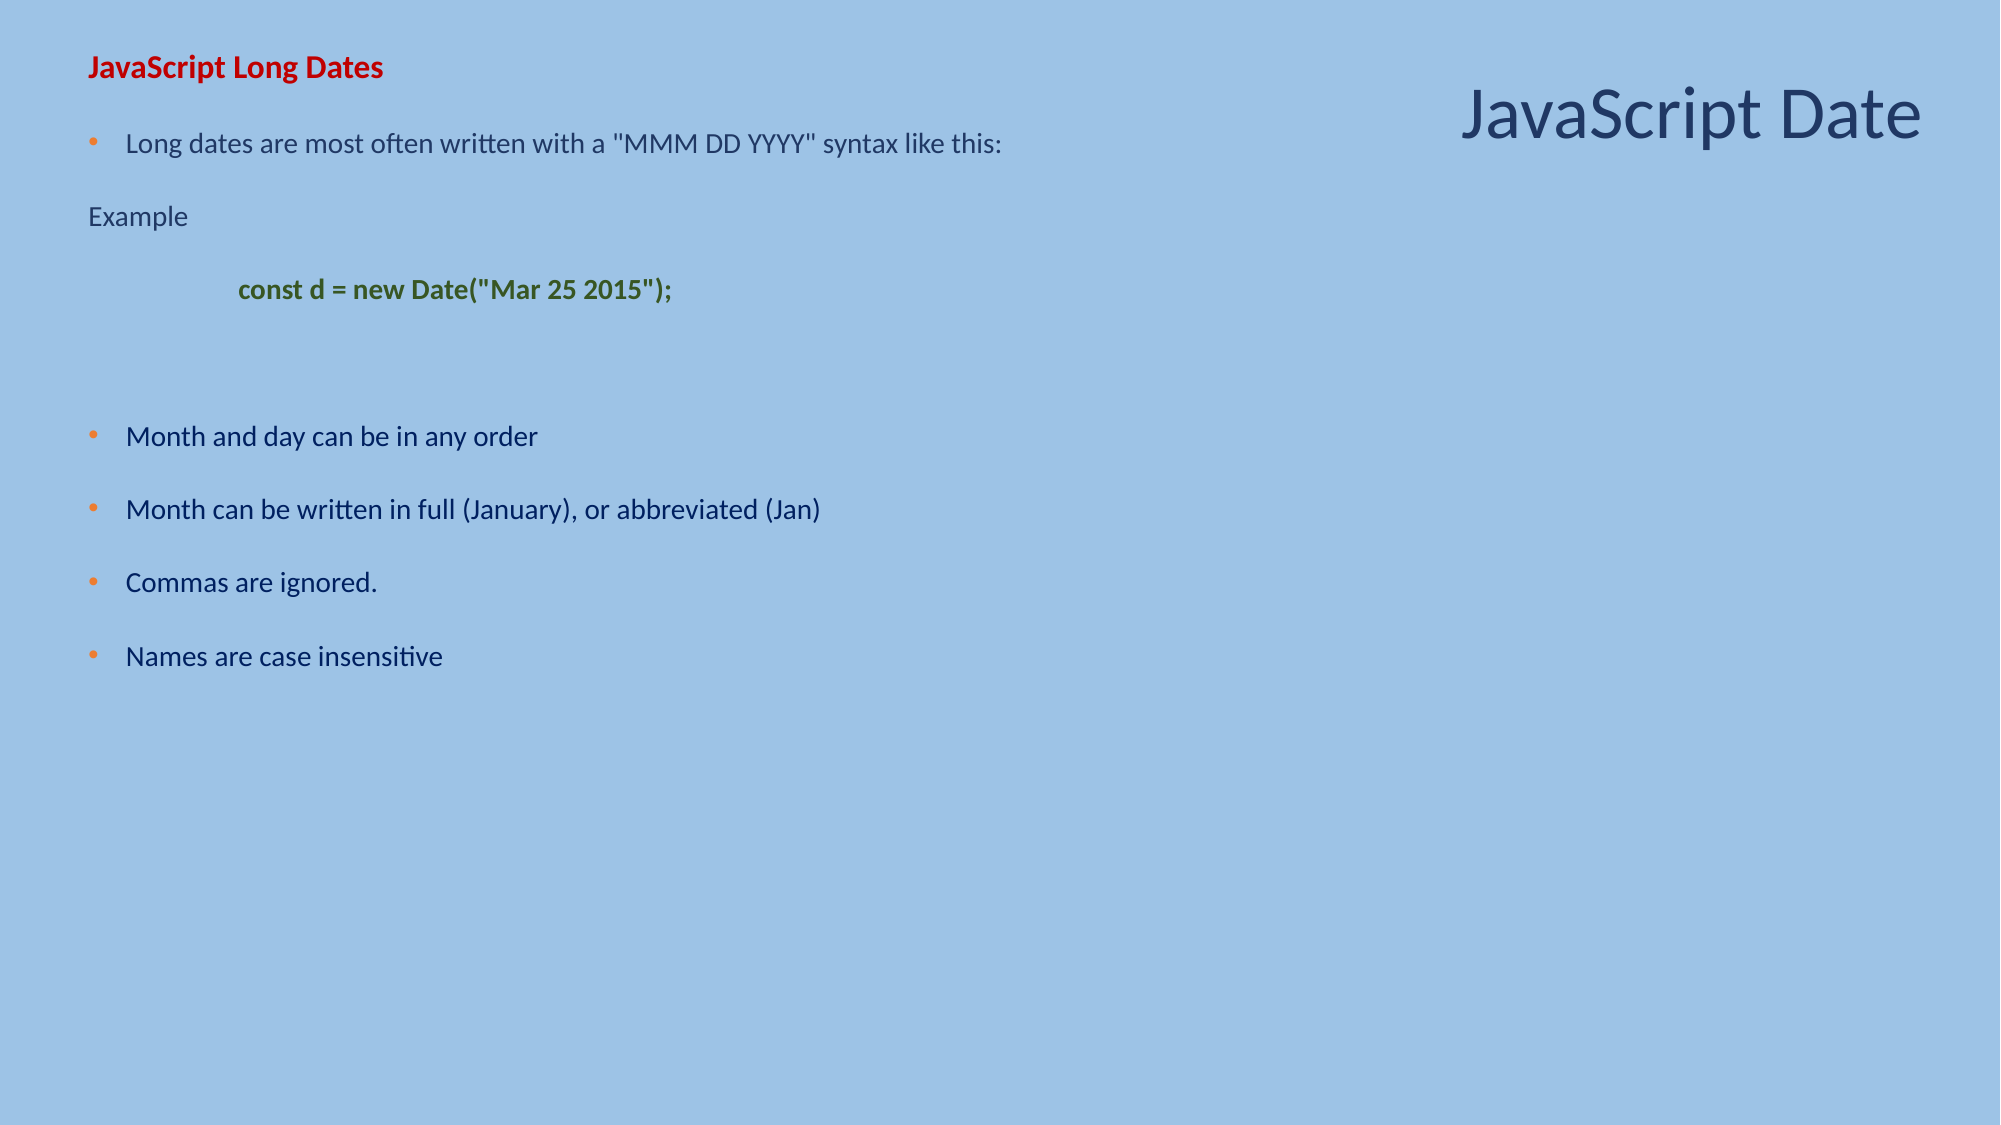

JavaScript Long Dates
Long dates are most often written with a "MMM DD YYYY" syntax like this:
Example
	const d = new Date("Mar 25 2015");

Month and day can be in any order
Month can be written in full (January), or abbreviated (Jan)
Commas are ignored.
Names are case insensitive

# JavaScript Date